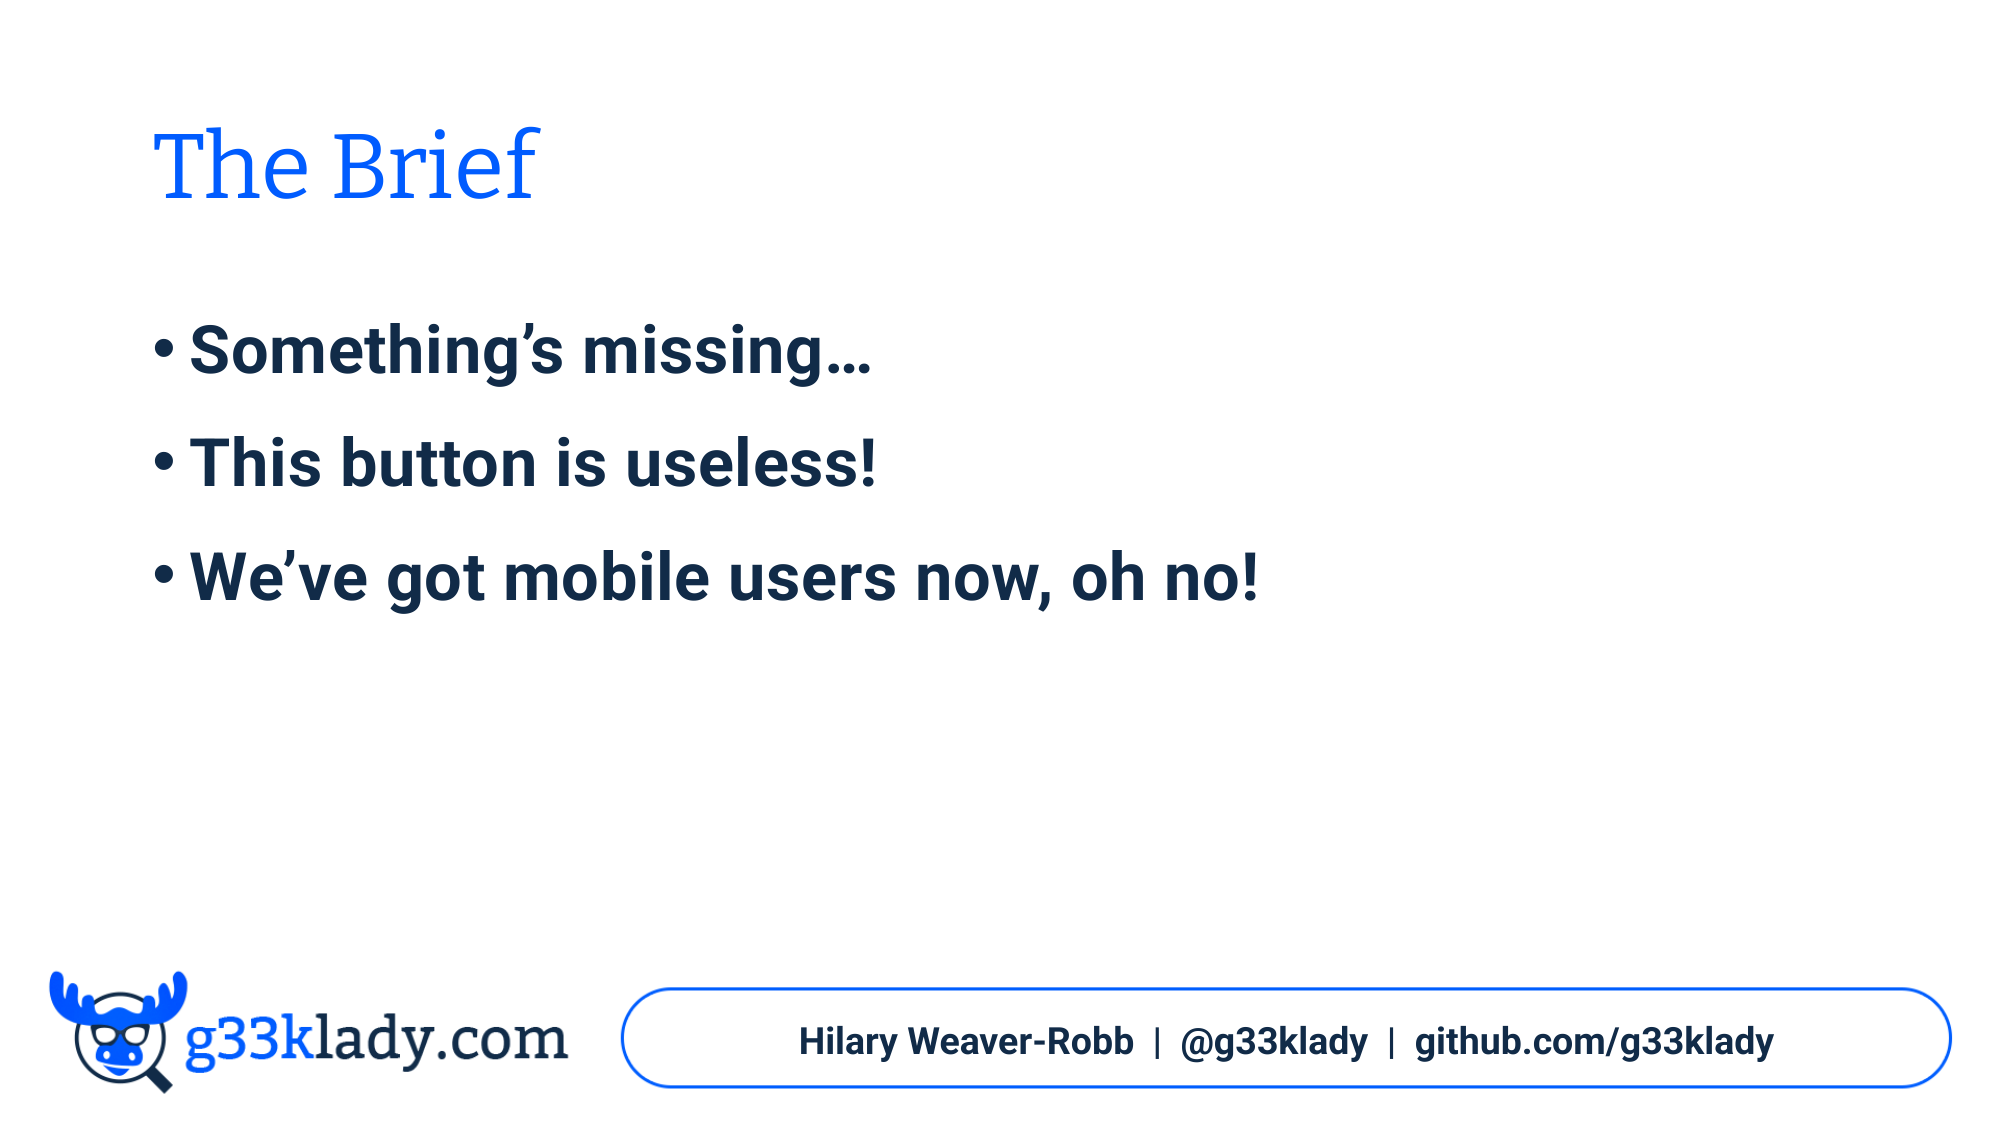

# The Brief
Something’s missing…
This button is useless!
We’ve got mobile users now, oh no!
Hilary Weaver-Robb  |  @g33klady  |  github.com/g33klady